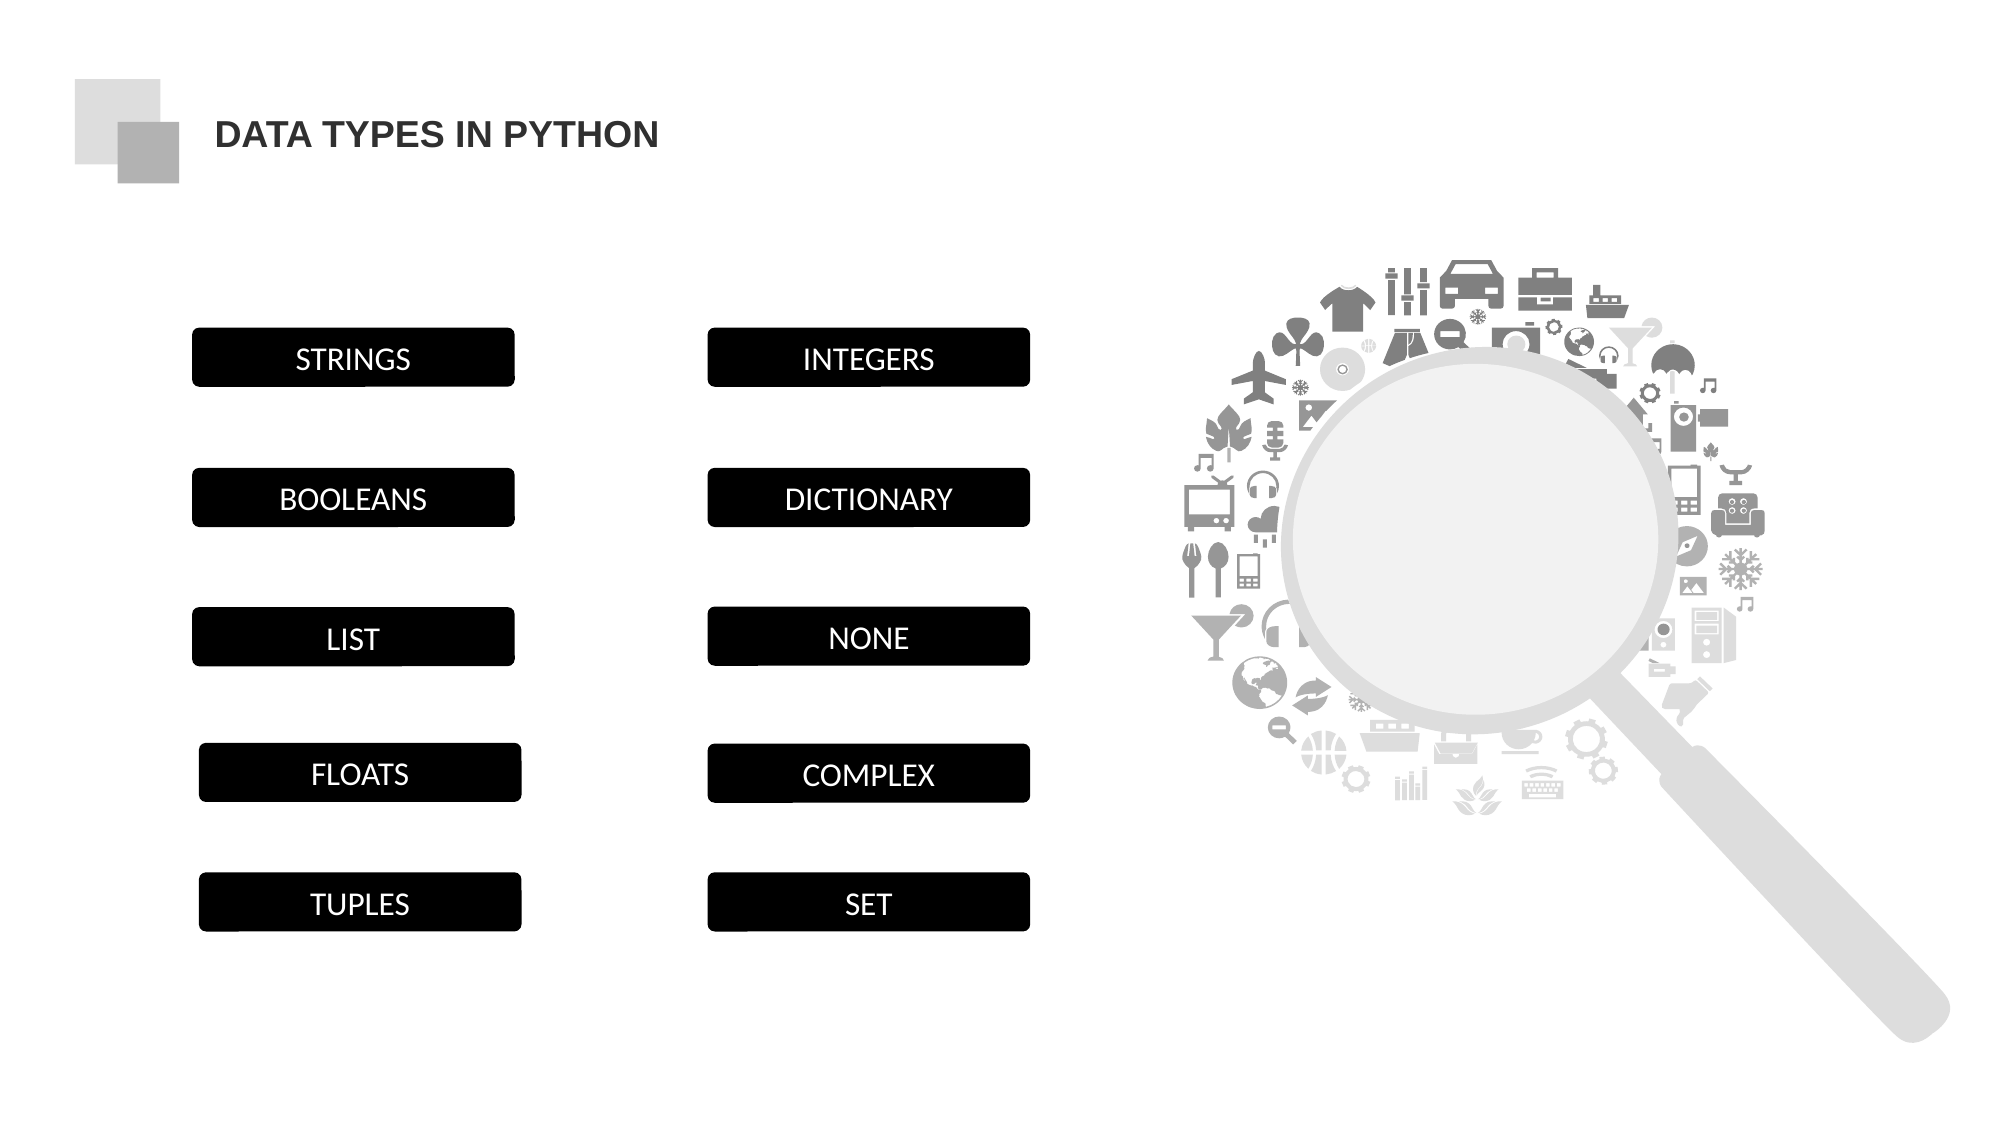

DATA TYPES IN PYTHON

STRINGS
INTEGERS
BOOLEANS
DICTIONARY
NONE
LIST
FLOATS
COMPLEX
TUPLES
SET